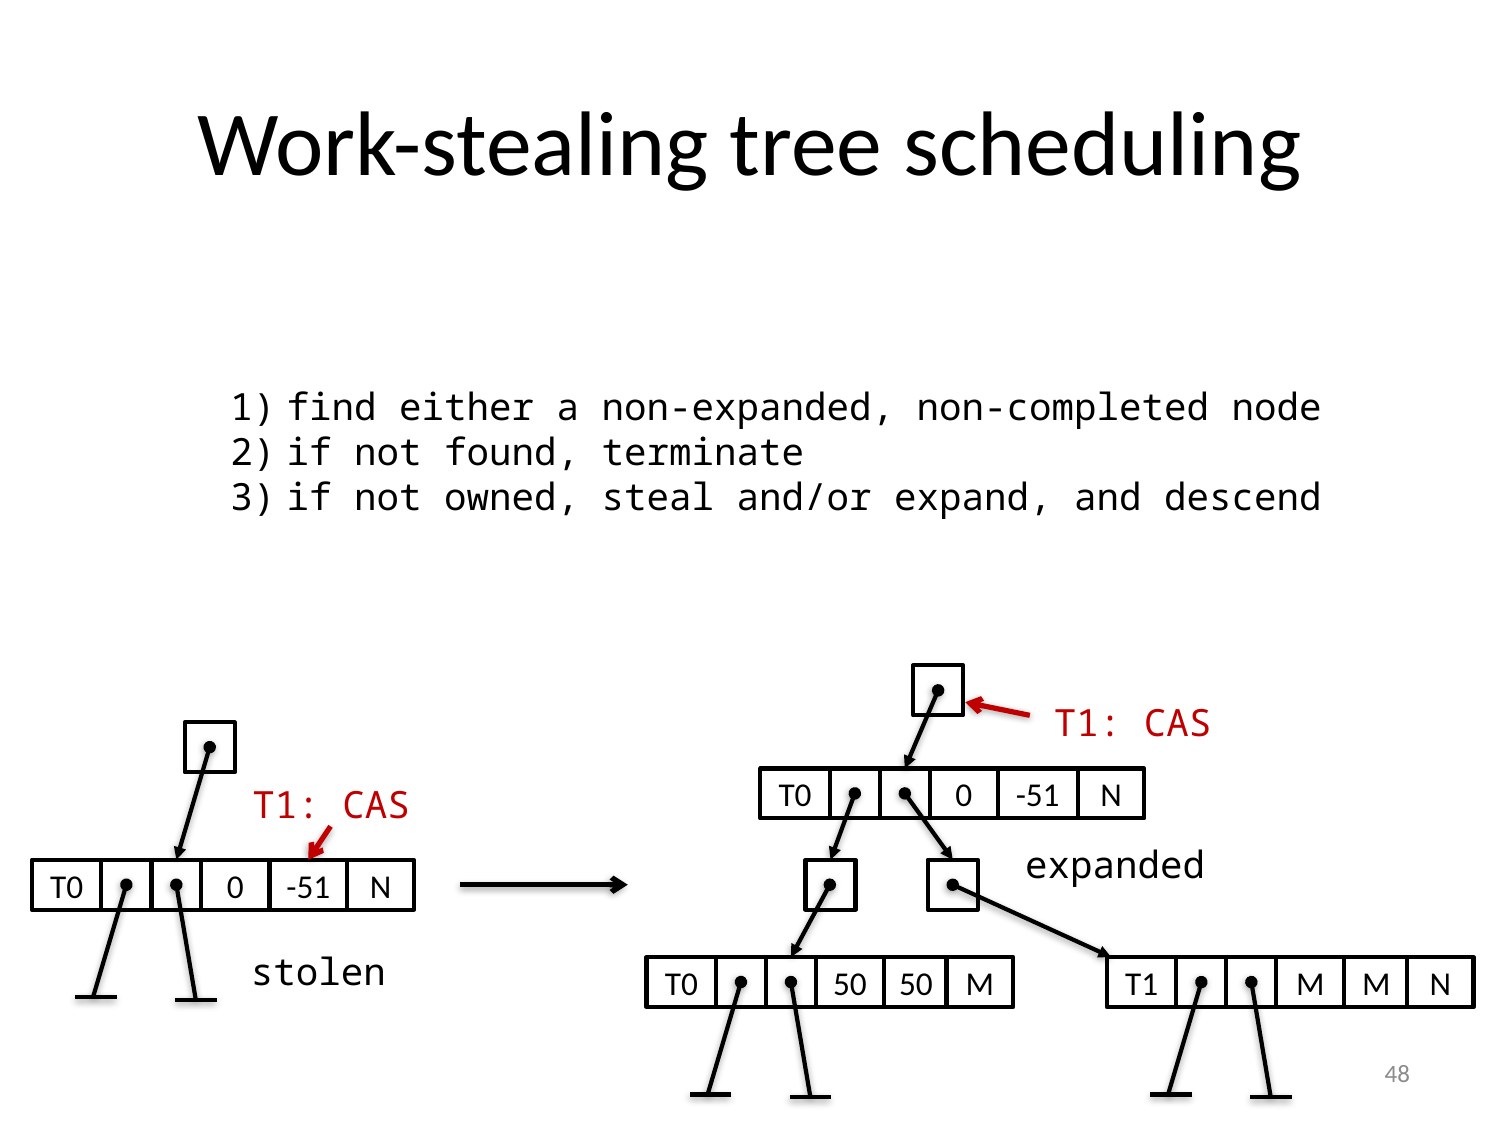

# Work-stealing tree scheduling
find either a non-expanded, non-completed node
if not found, terminate
if not owned, steal and/or expand, and descend

T1: CAS

N
0
-51
T0

T1: CAS
expanded
0
-51
T0

N

stolen
50
50
T0

M
M
M
T1

N
48